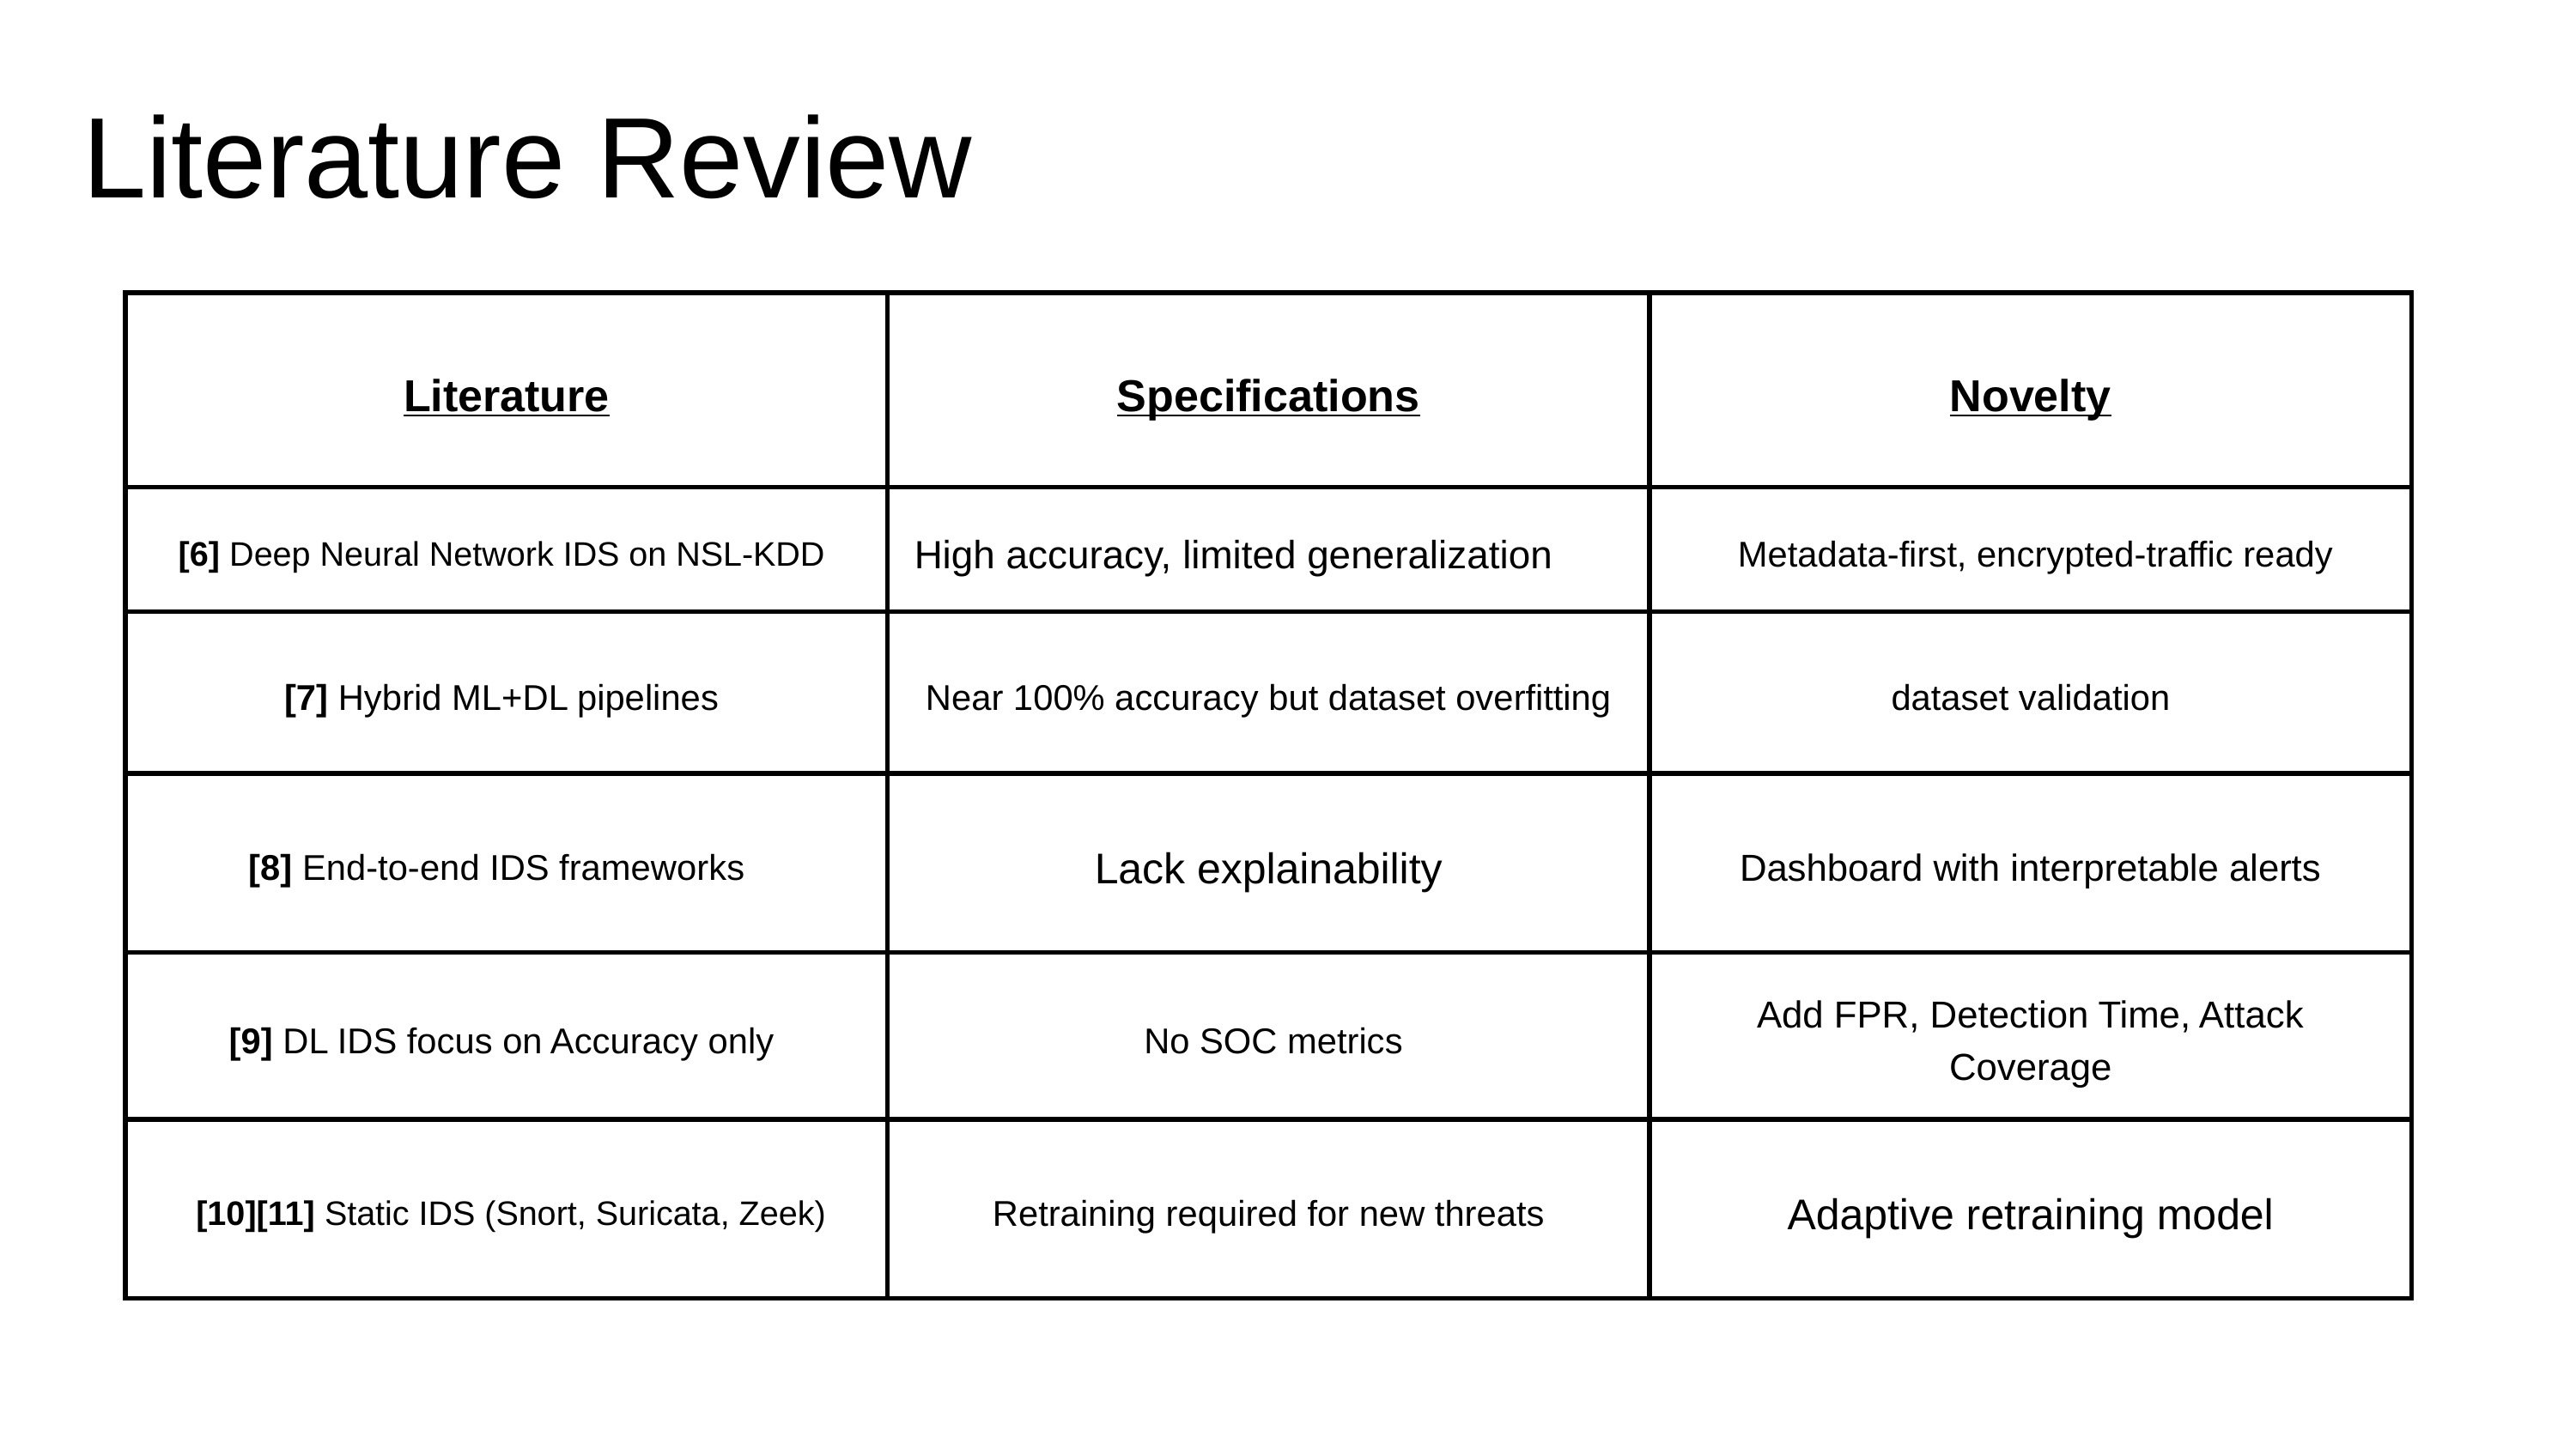

Literature Review

| Literature | Specifications | Novelty |
| --- | --- | --- |
| [6] Deep Neural Network IDS on NSL-KDD | High accuracy, limited generalization | Metadata-first, encrypted-traffic ready |
| [7] Hybrid ML+DL pipelines | Near 100% accuracy but dataset overfitting | dataset validation |
| [8] End-to-end IDS frameworks | Lack explainability | Dashboard with interpretable alerts |
| [9] DL IDS focus on Accuracy only | No SOC metrics | Add FPR, Detection Time, Attack Coverage |
| [10][11] Static IDS (Snort, Suricata, Zeek) | Retraining required for new threats | Adaptive retraining model |